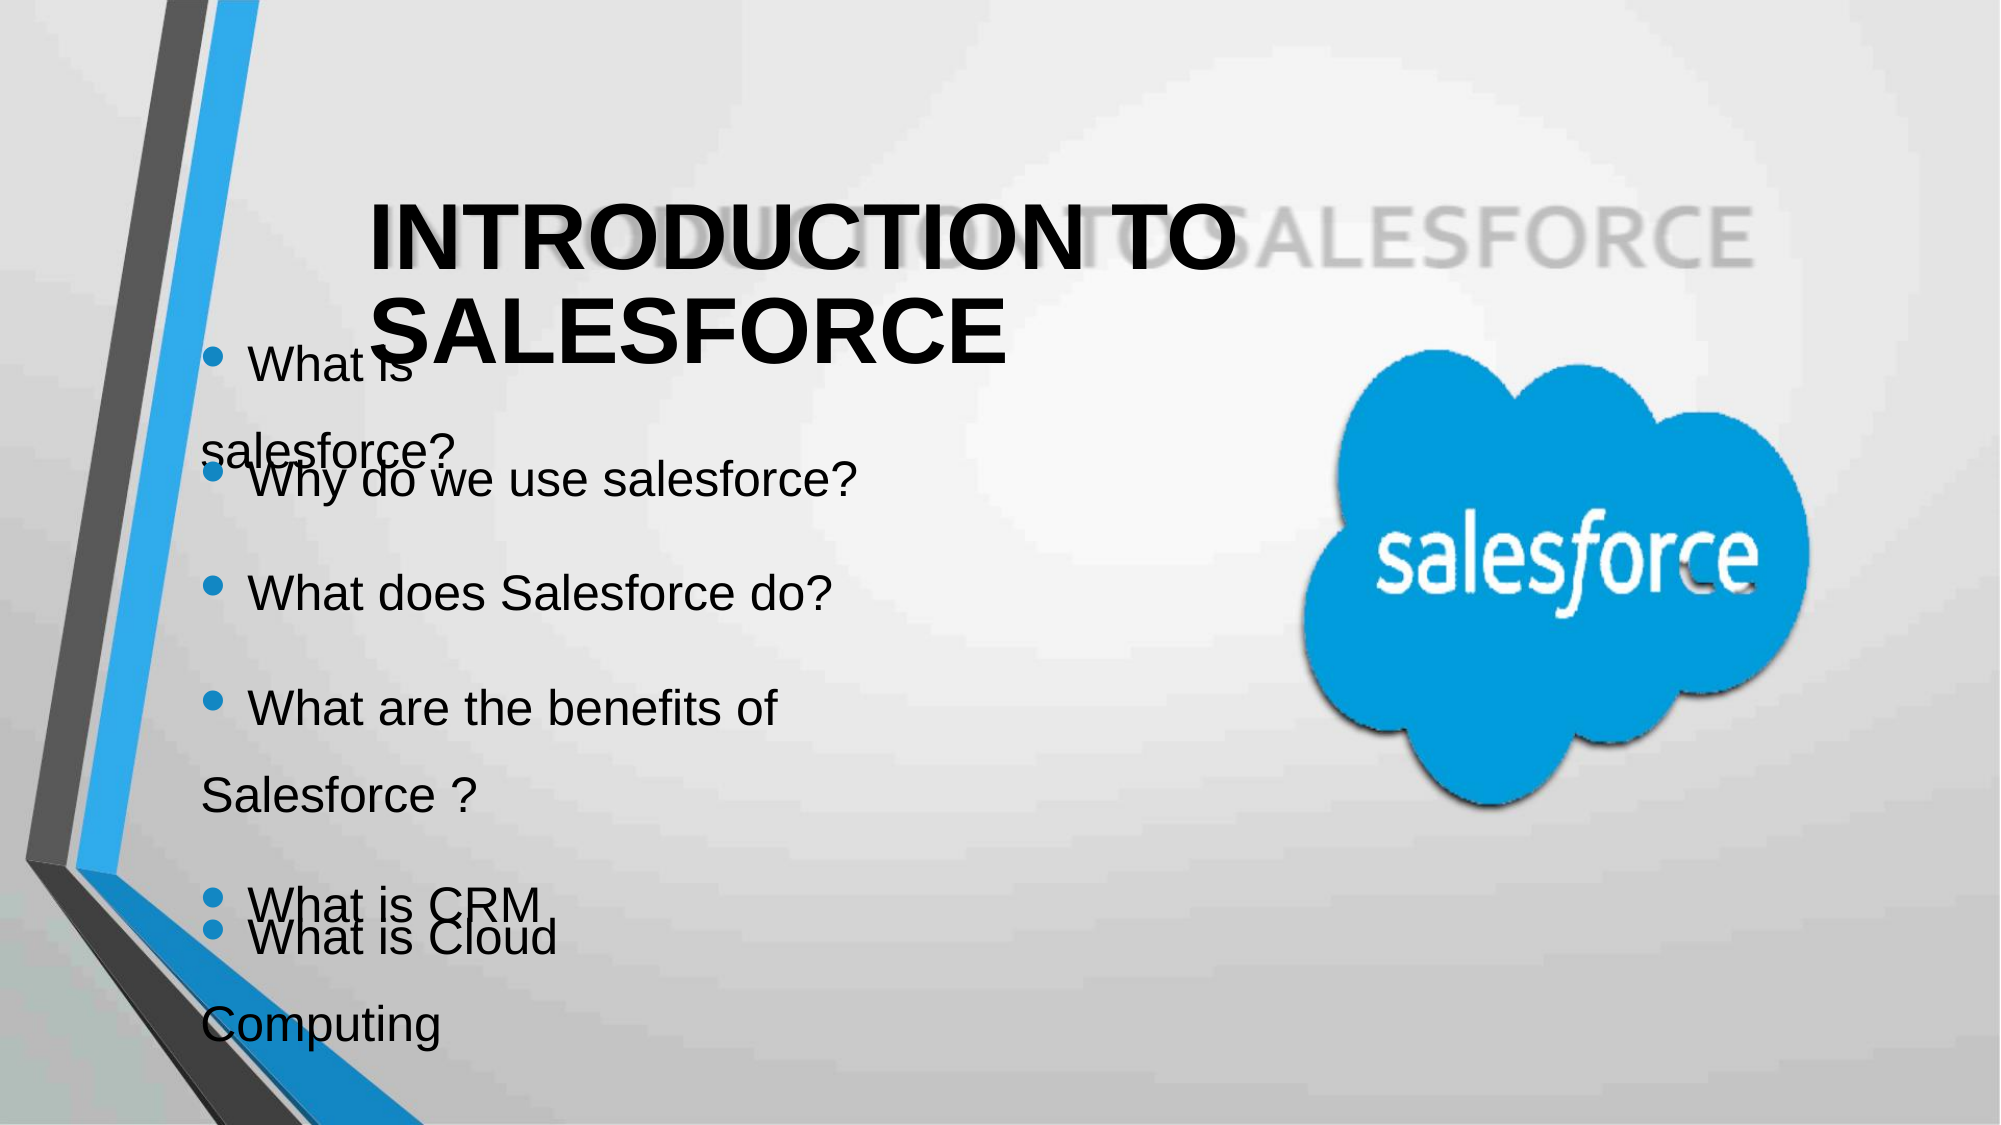

INTRODUCTION TO SALESFORCE
• What is salesforce?
• Why do we use salesforce?
• What does Salesforce do?
• What are the benefits of Salesforce ?
• What is CRM
• What is Cloud Computing